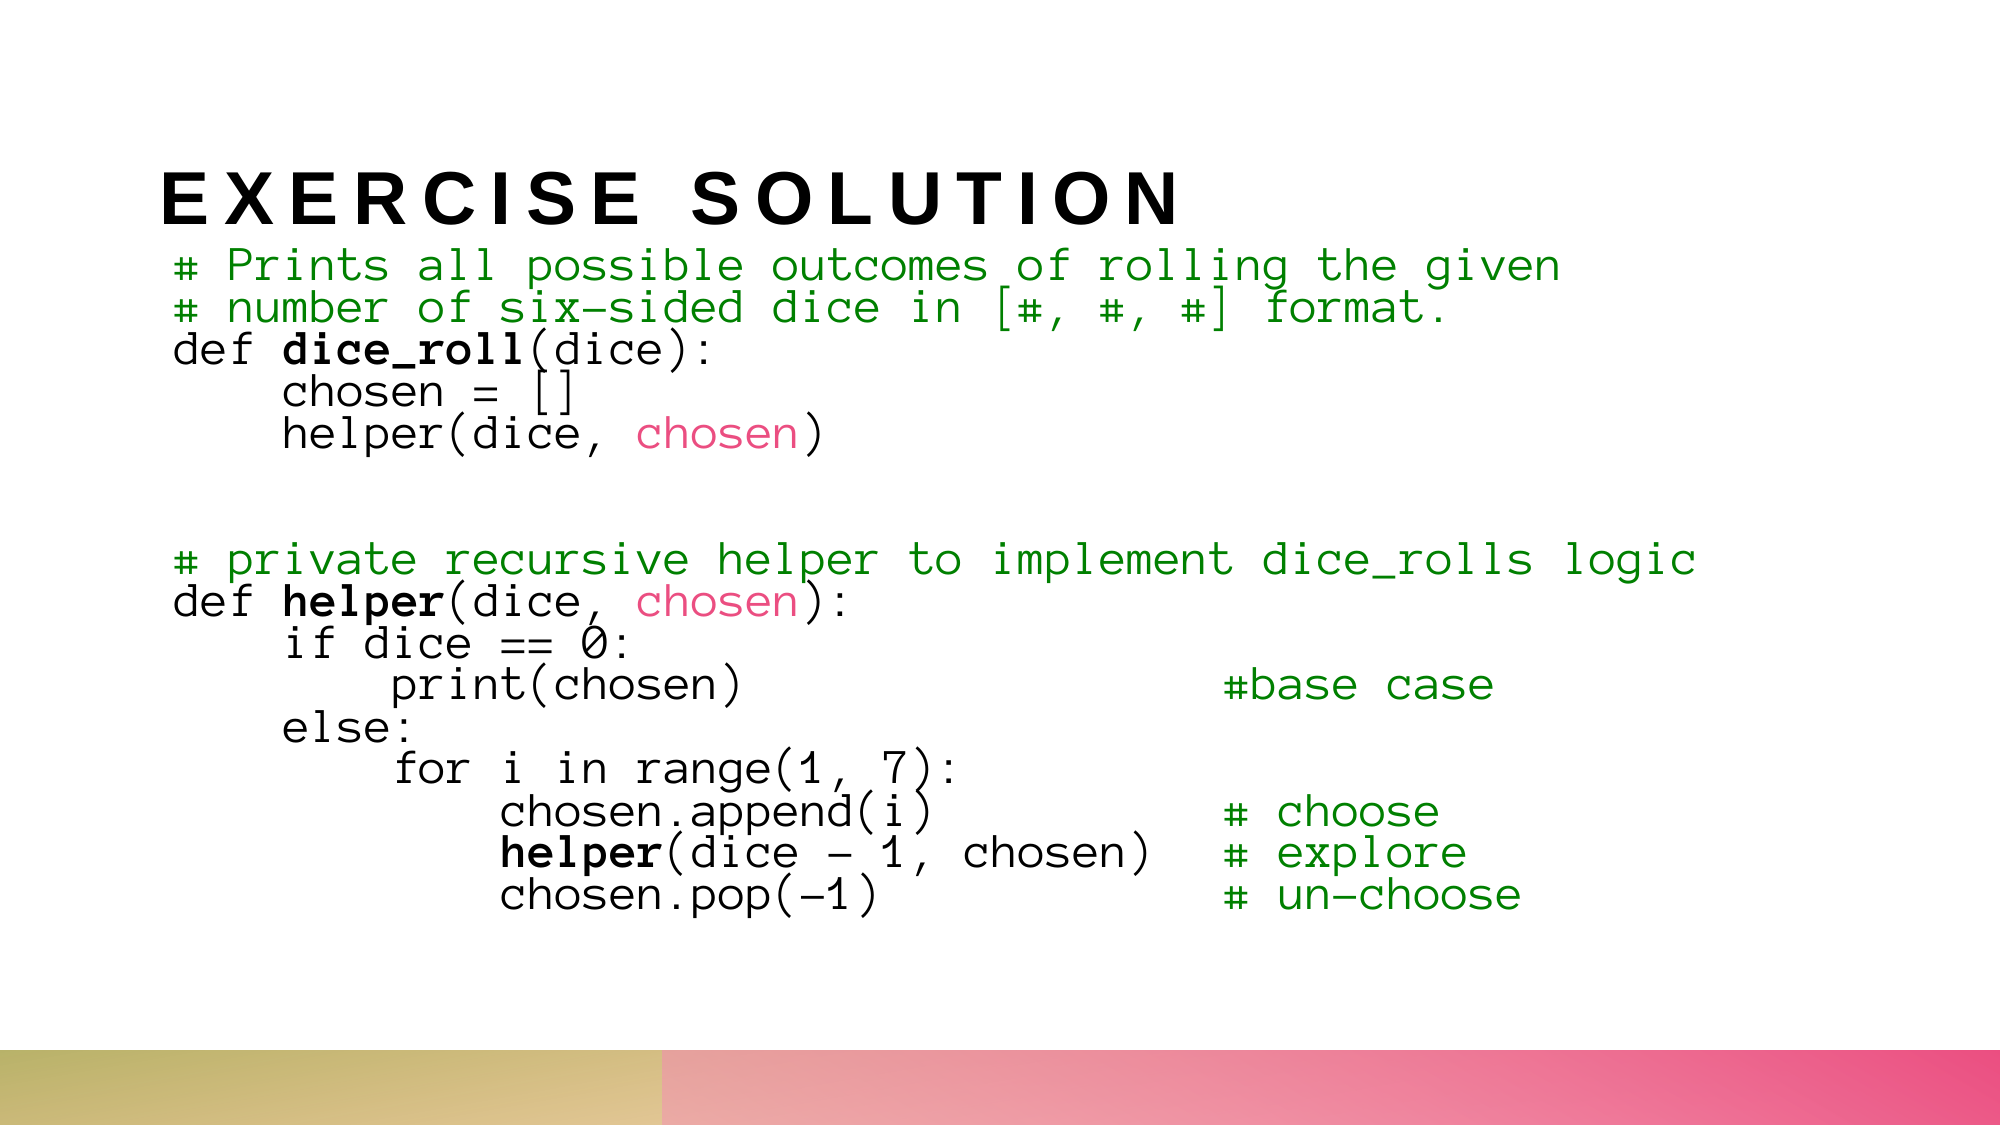

# EXERCISE SOLUTION
# Prints all possible outcomes of rolling the given
# number of six-sided dice in [#, #, #] format.
def dice_roll(dice):
    chosen = []
    helper(dice, chosen)

# private recursive helper to implement dice_rolls logic
def helper(dice, chosen):
    if dice == 0:
        print(chosen)   			#base case
    else:
        for i in range(1, 7):
            chosen.append(i)  		# choose
            helper(dice - 1, chosen) 	# explore
            chosen.pop(-1) 			# un-choose